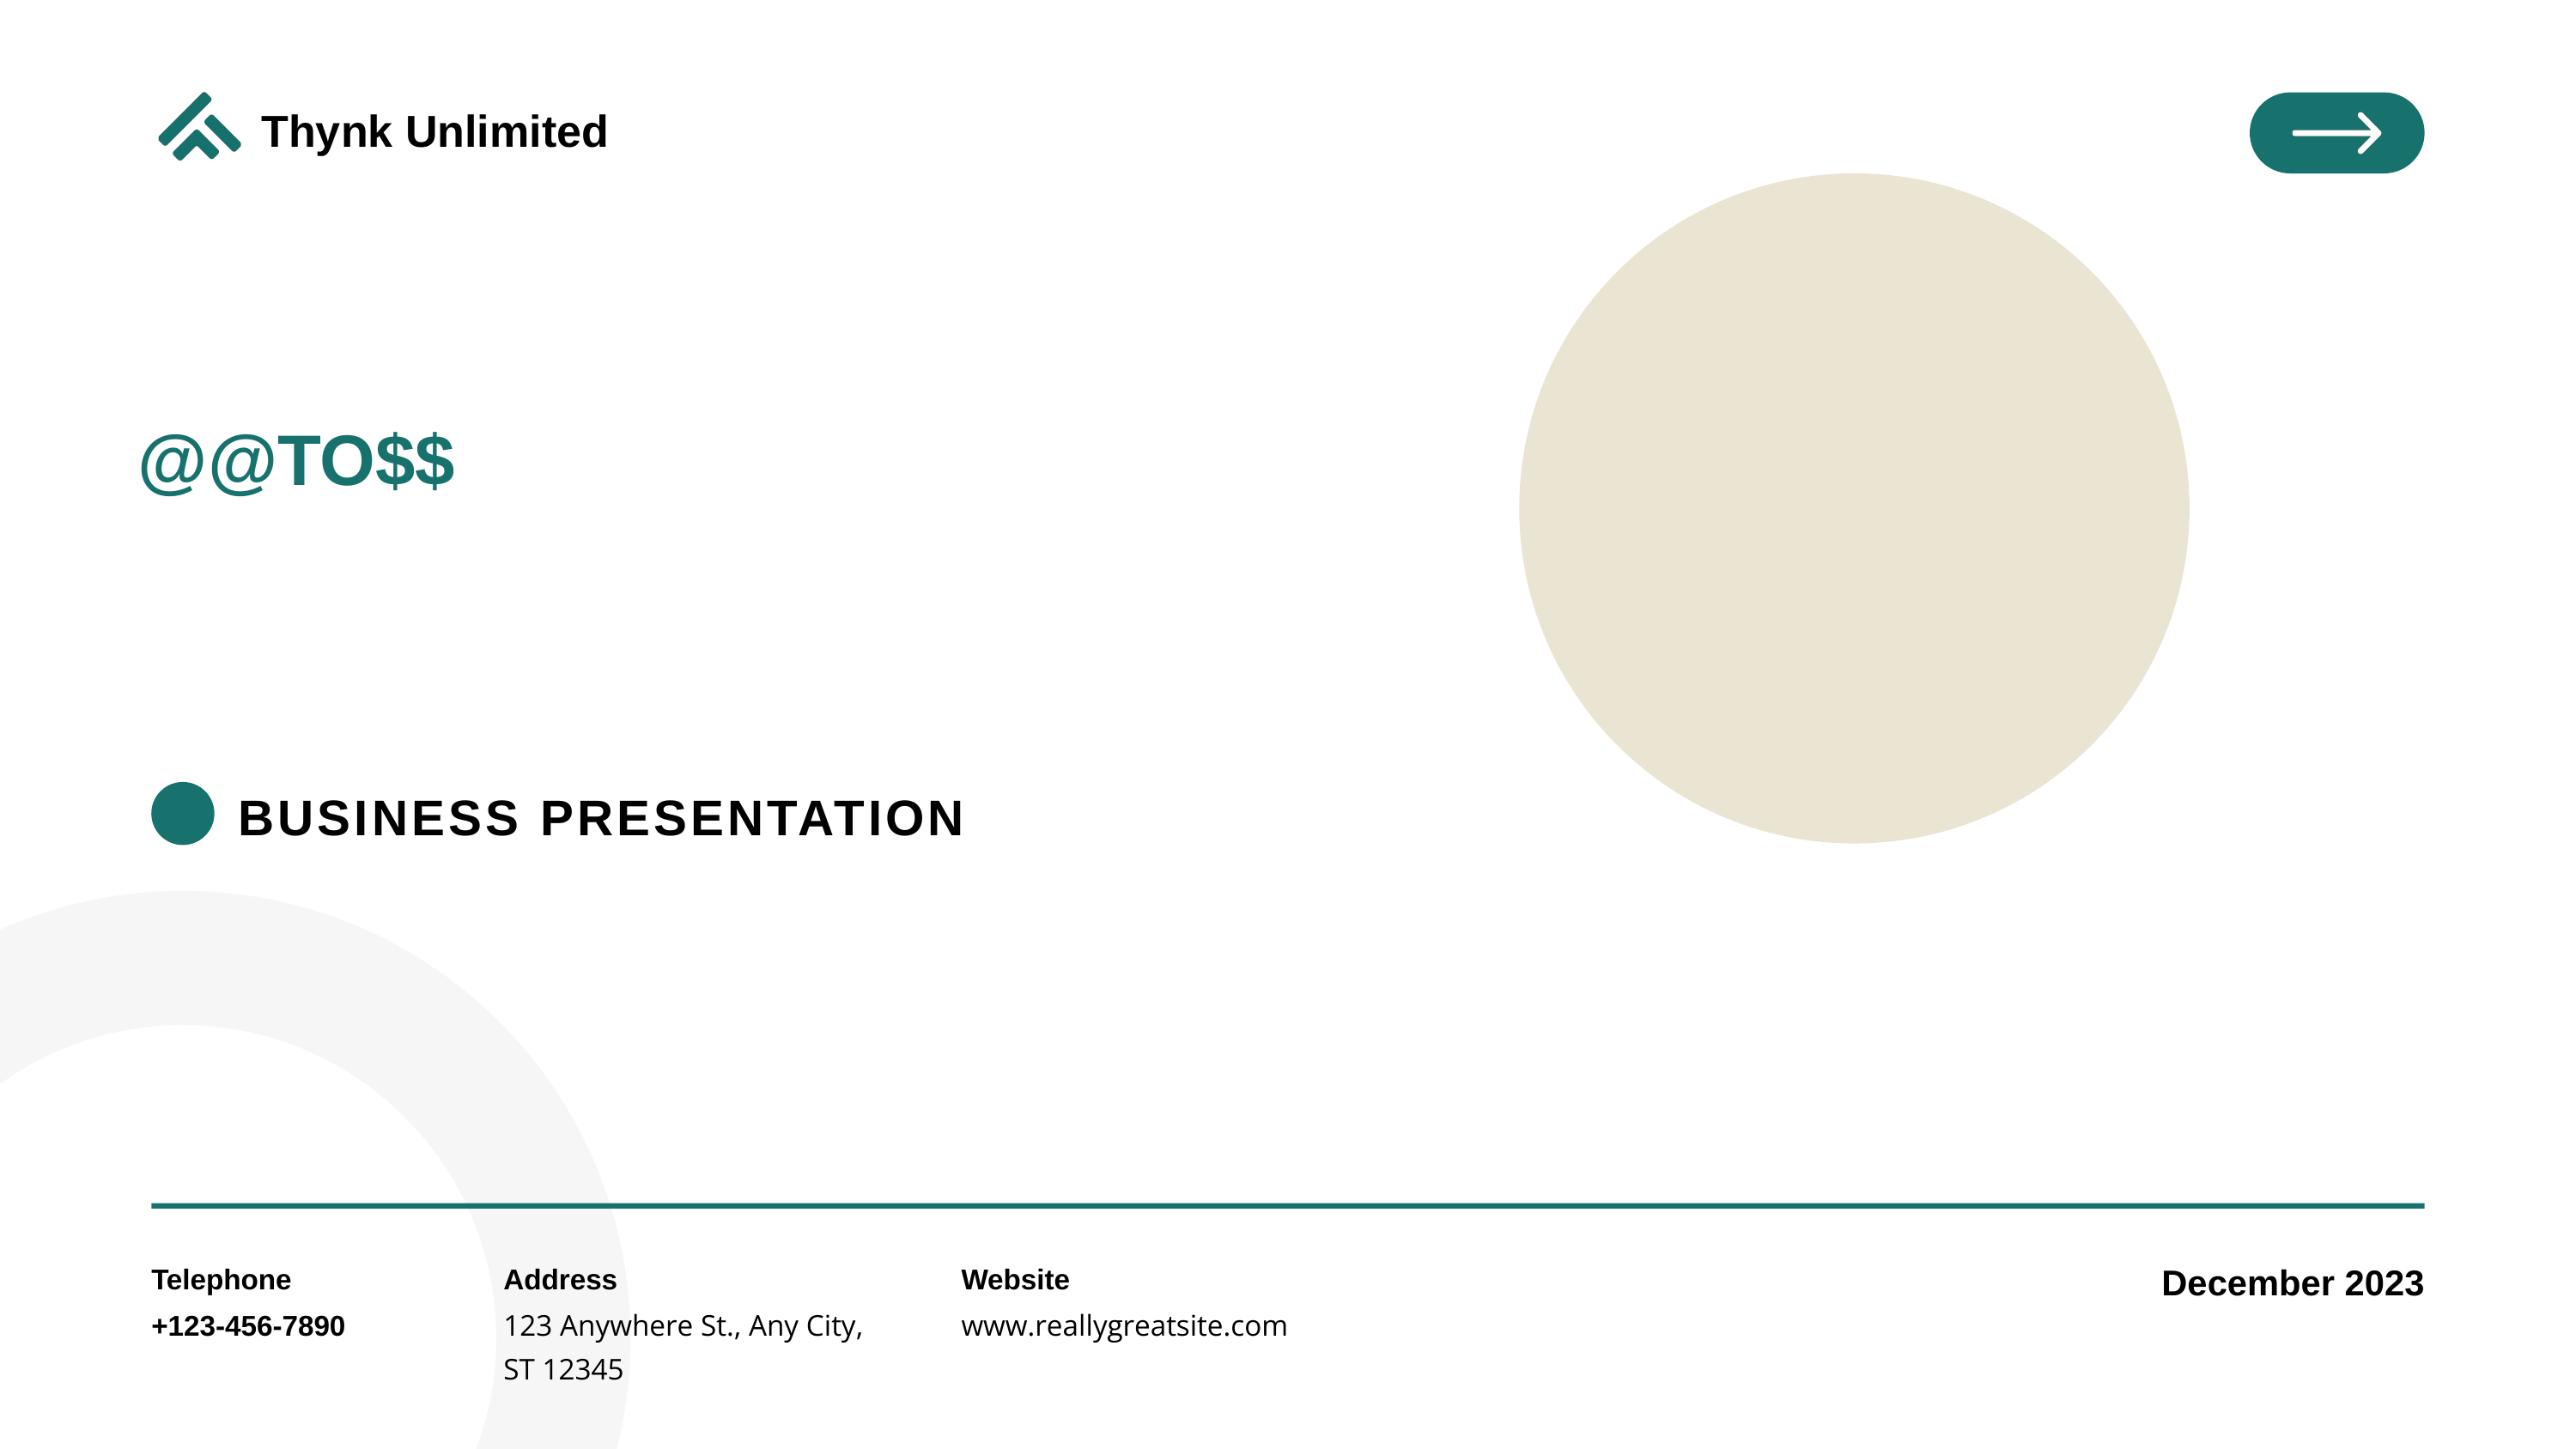

Thynk Unlimited

@@TO$$
BUSINESS PRESENTATION

December 2023
Telephone
Address
Website
+123-456-7890
123 Anywhere St., Any City,
ST 12345
www.reallygreatsite.com